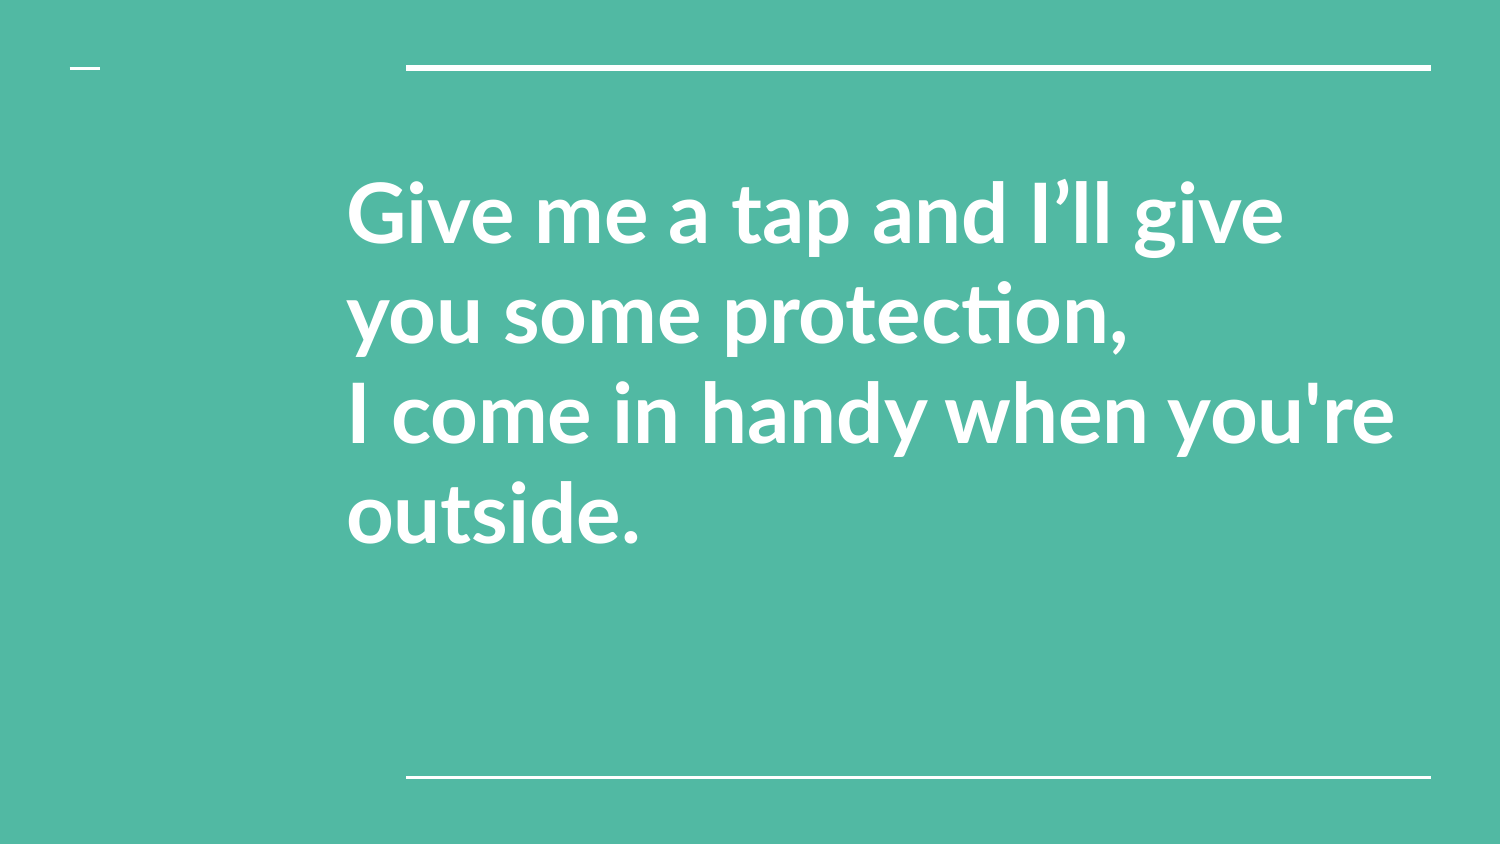

Give me a tap and I’ll give you some protection,
I come in handy when you're outside.